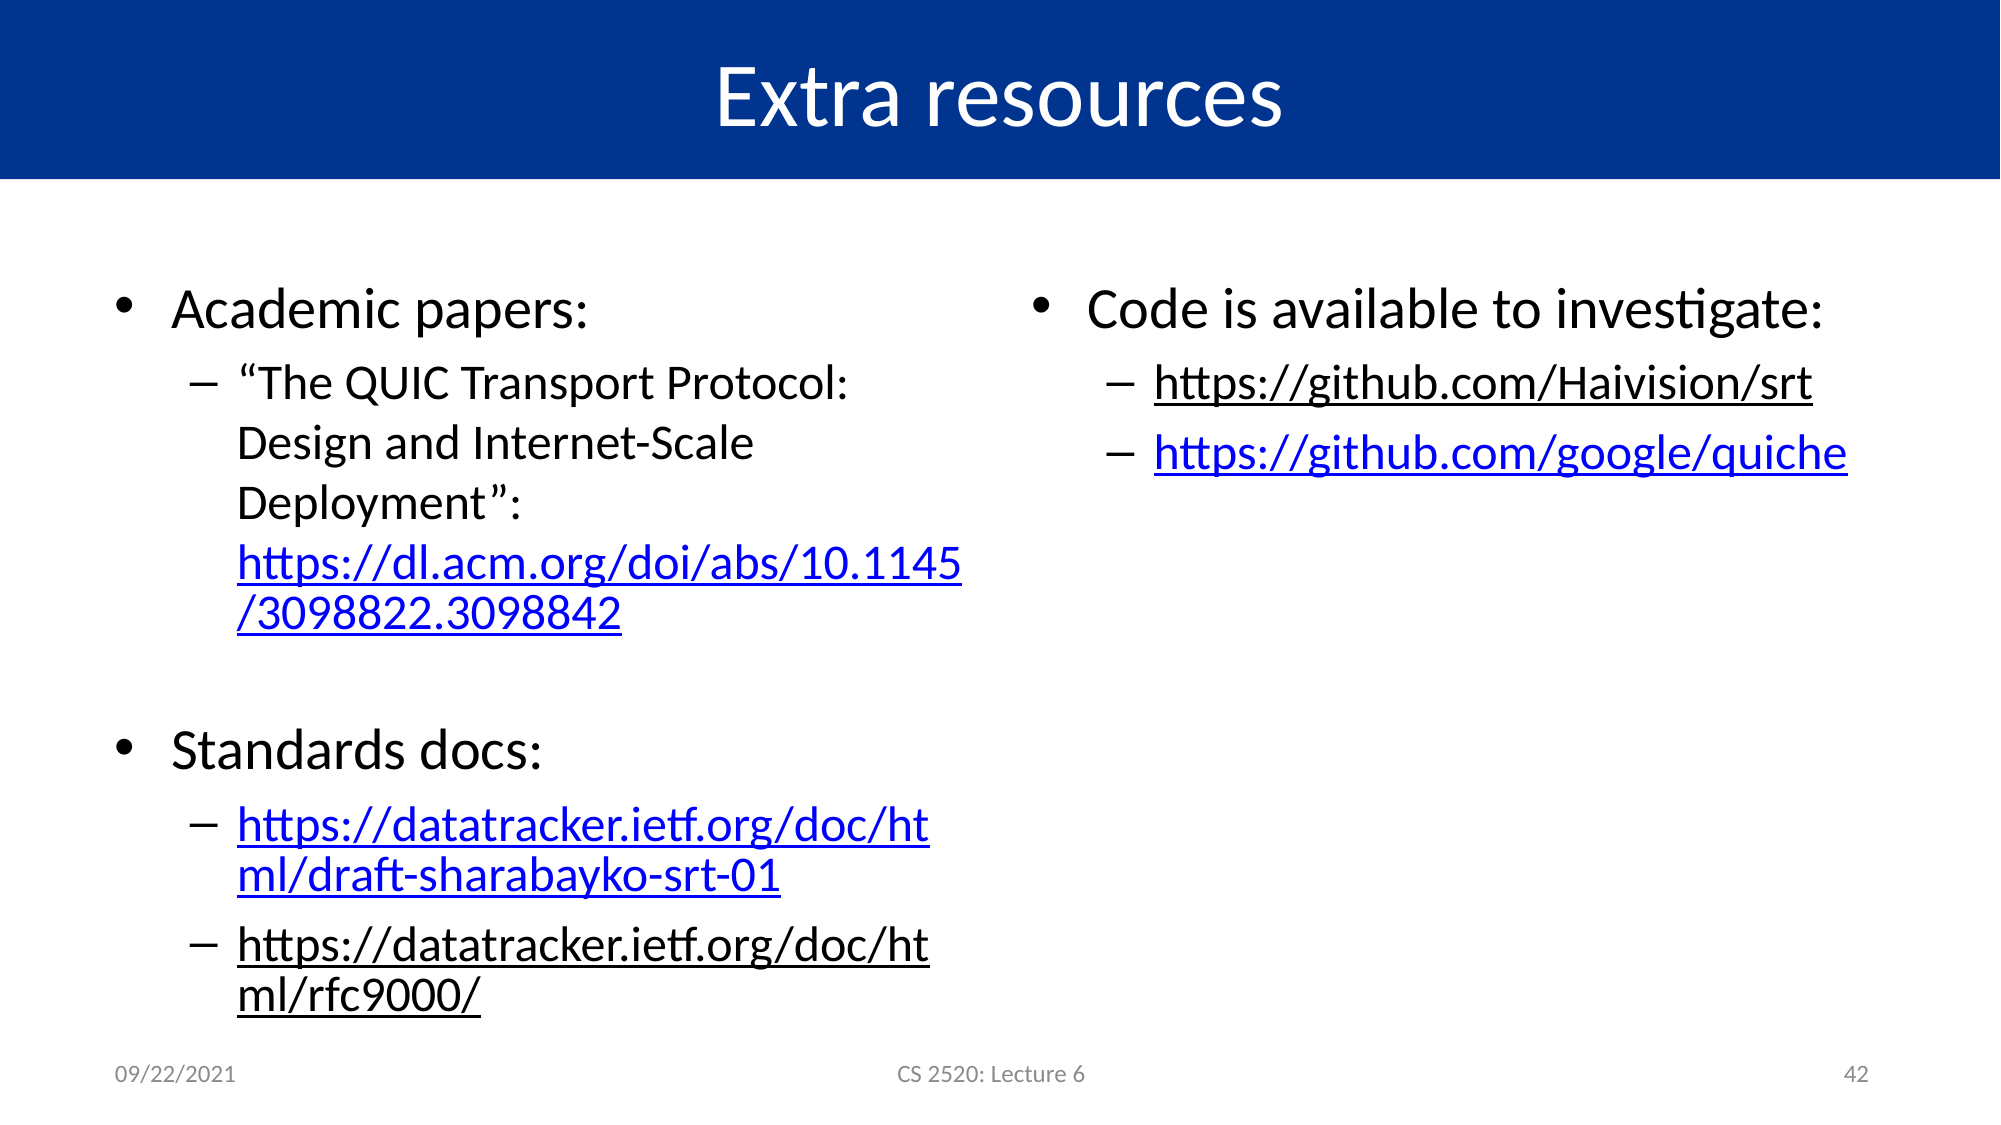

# Extra resources
Academic papers:
“The QUIC Transport Protocol: Design and Internet-Scale Deployment”: https://dl.acm.org/doi/abs/10.1145/3098822.3098842
Standards docs:
https://datatracker.ietf.org/doc/html/draft-sharabayko-srt-01
https://datatracker.ietf.org/doc/html/rfc9000/
Code is available to investigate:
https://github.com/Haivision/srt
https://github.com/google/quiche
09/22/2021
CS 2520: Lecture 6
42